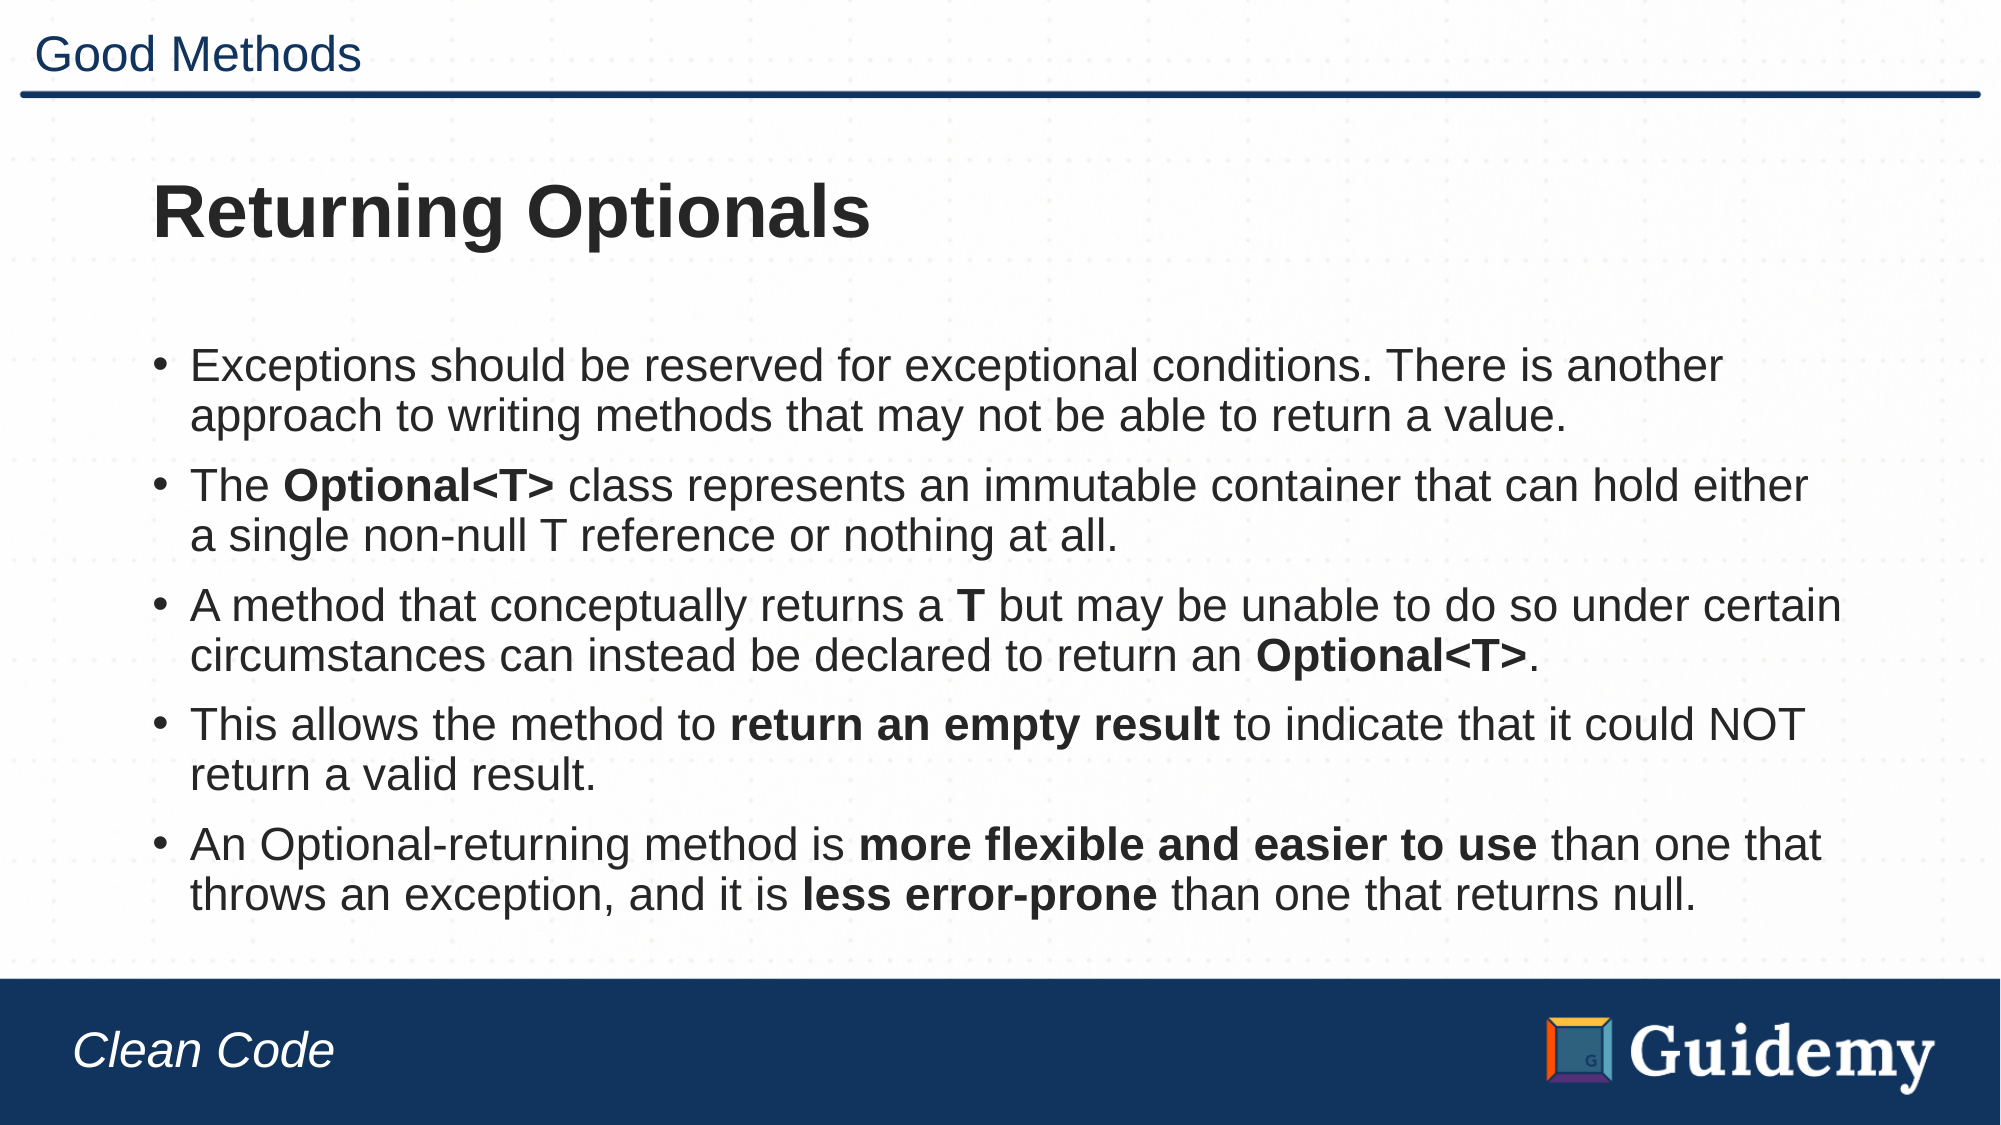

# Good Methods
Returning Optionals
Exceptions should be reserved for exceptional conditions. There is another approach to writing methods that may not be able to return a value.
The Optional<T> class represents an immutable container that can hold either a single non-null T reference or nothing at all.
A method that conceptually returns a T but may be unable to do so under certain circumstances can instead be declared to return an Optional<T>.
This allows the method to return an empty result to indicate that it could NOT return a valid result.
An Optional-returning method is more flexible and easier to use than one that throws an exception, and it is less error-prone than one that returns null.
Clean Code